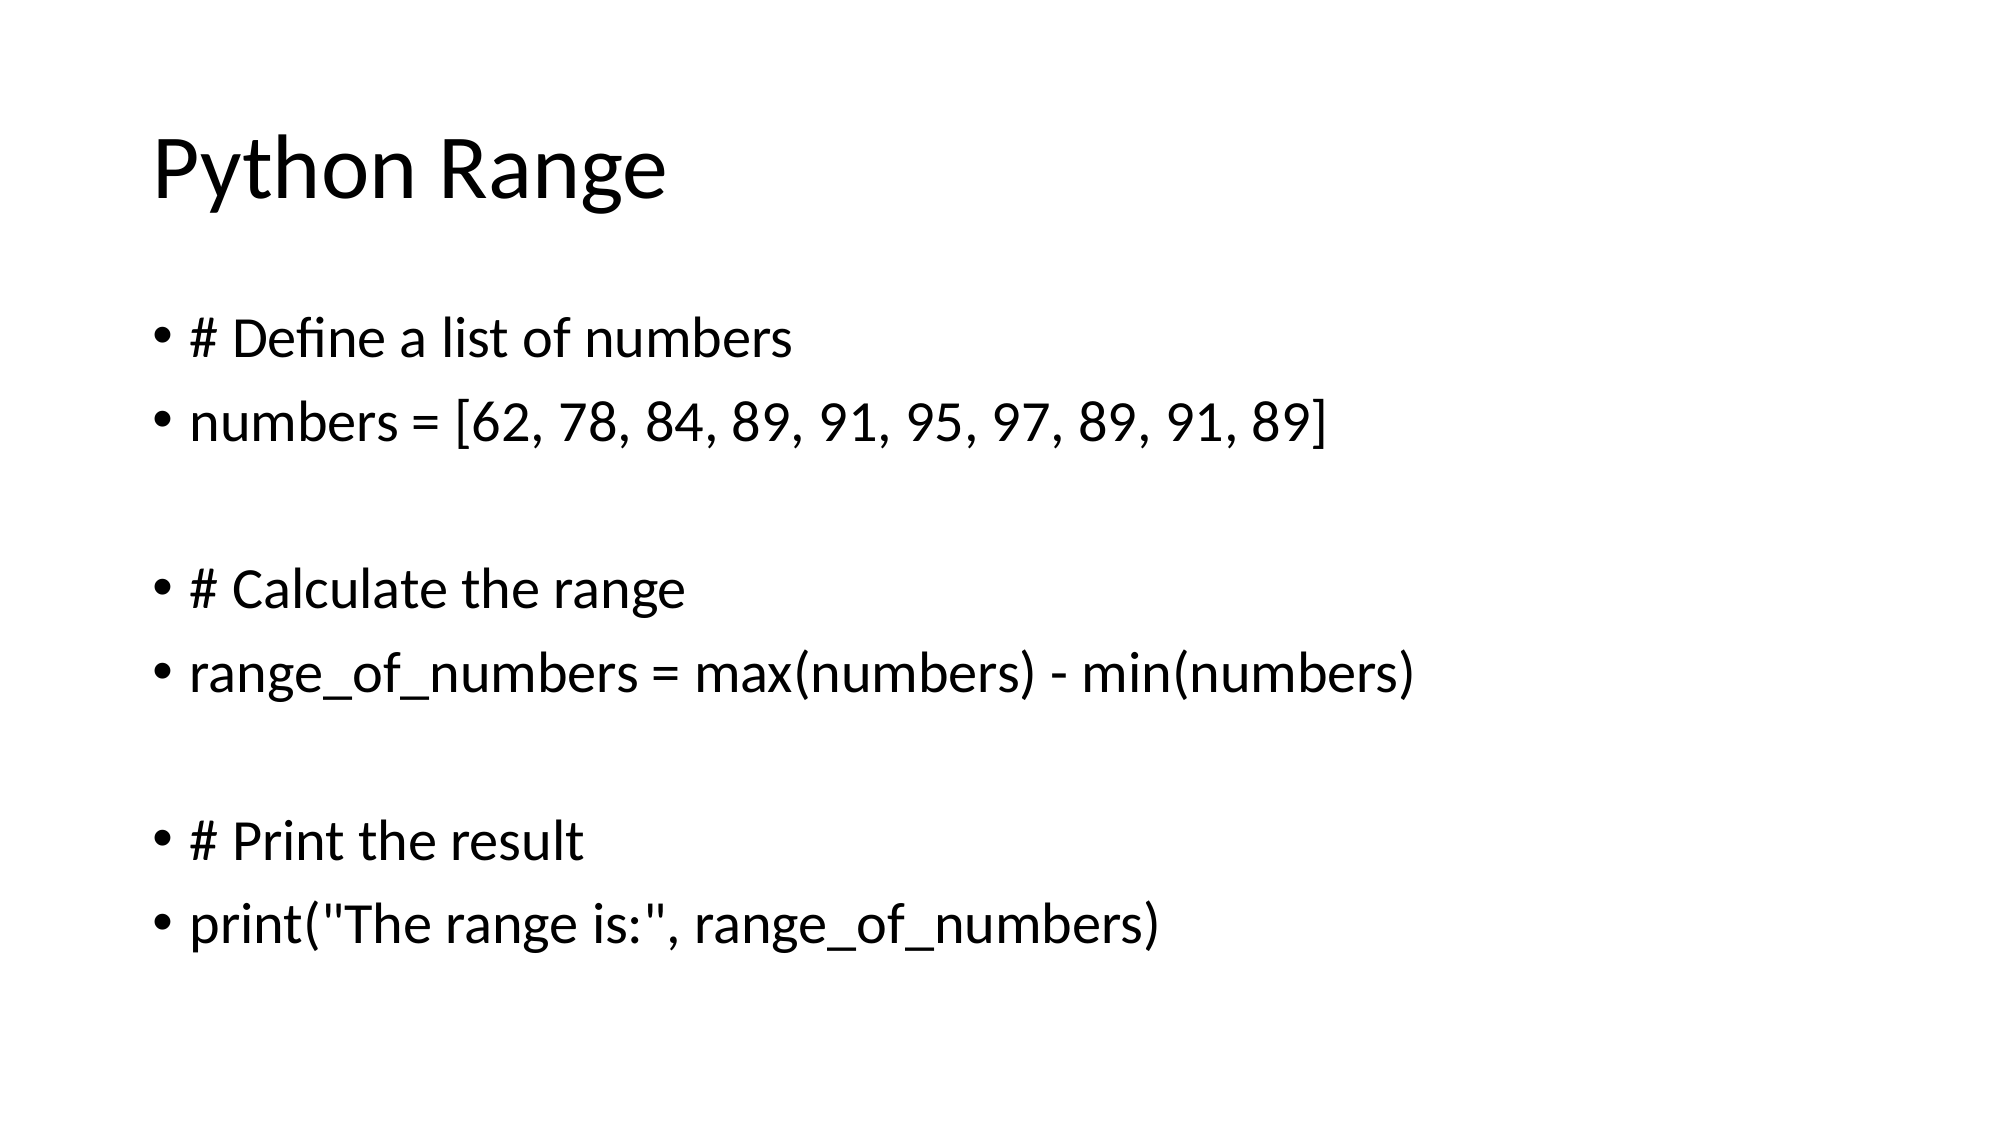

# Python Range
# Define a list of numbers
numbers = [62, 78, 84, 89, 91, 95, 97, 89, 91, 89]

# Calculate the range
range_of_numbers = max(numbers) - min(numbers)

# Print the result
print("The range is:", range_of_numbers)